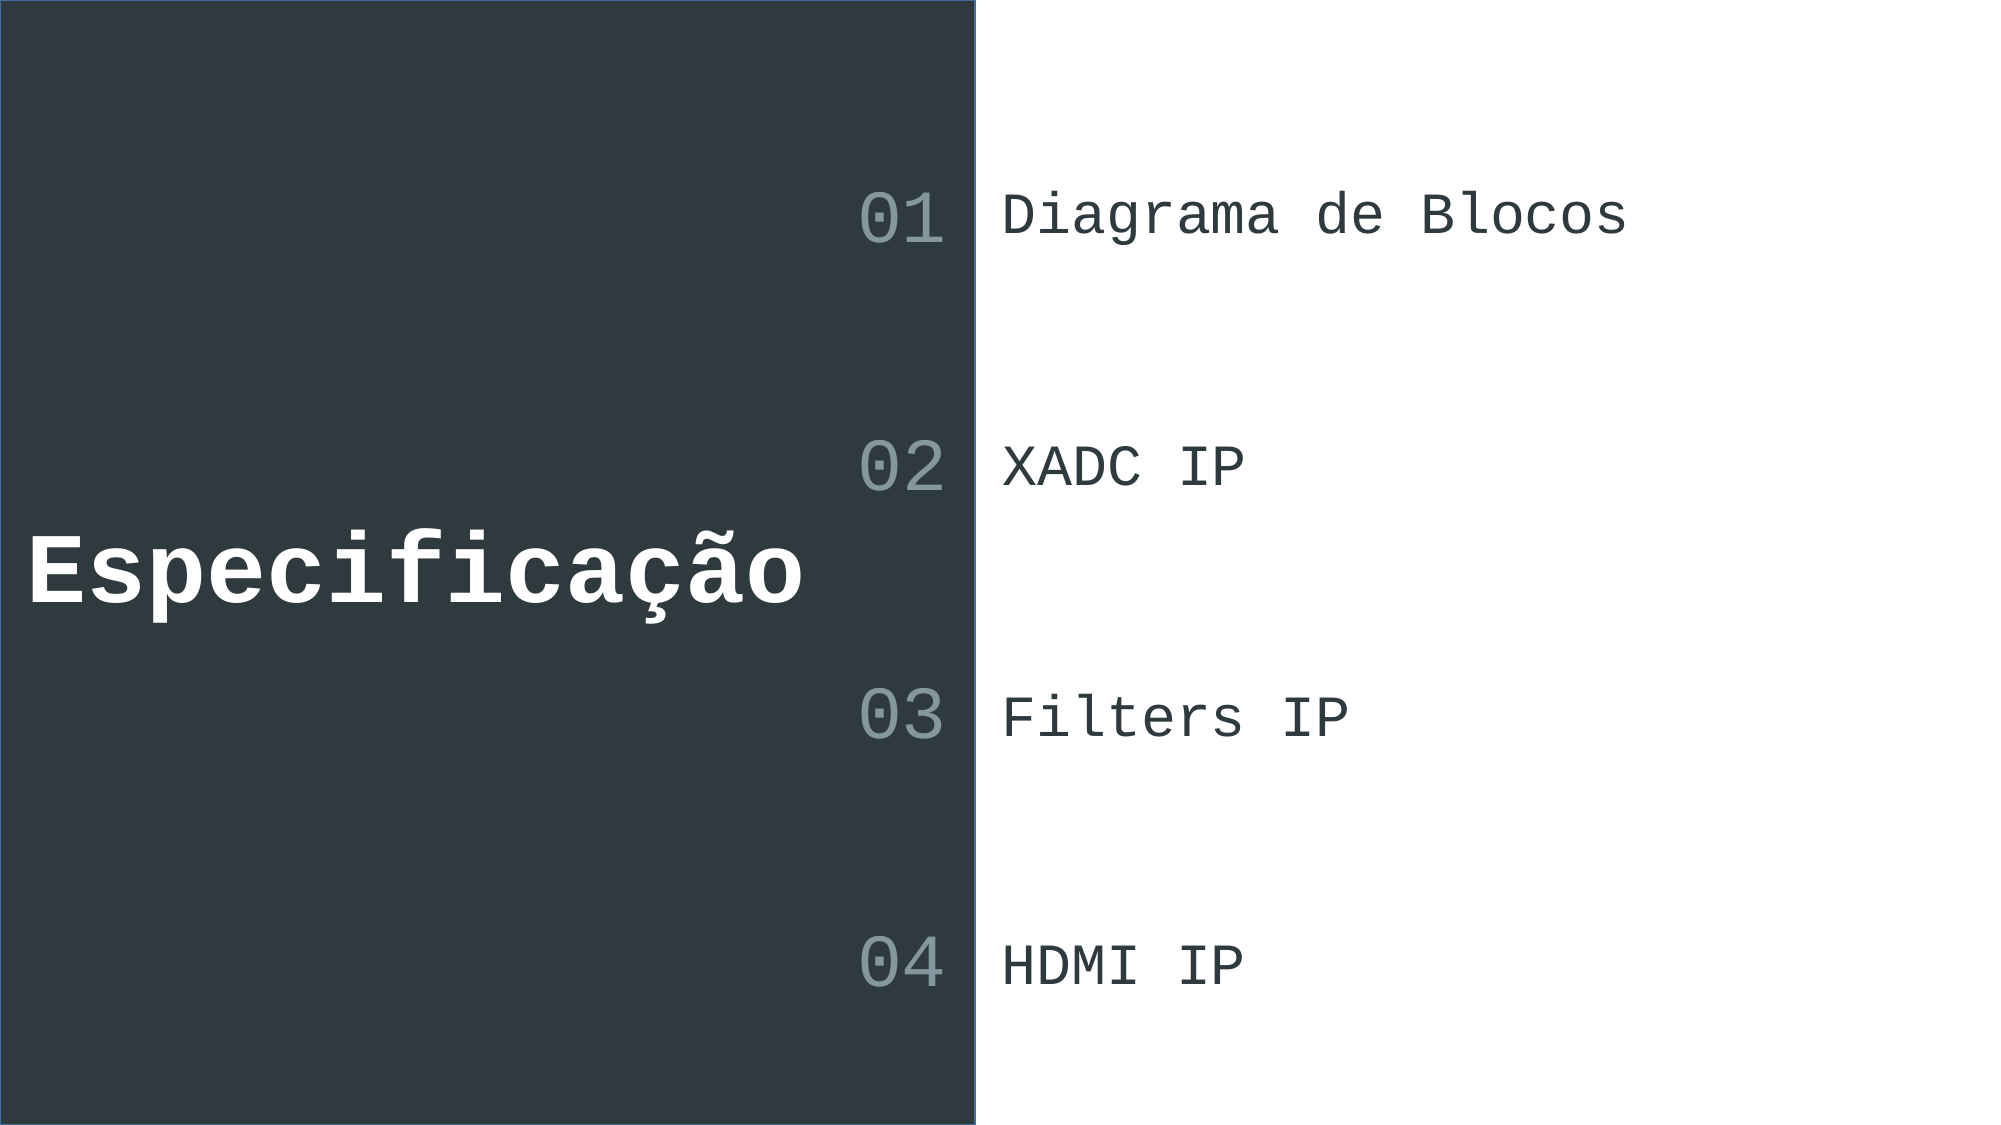

01
Diagrama de Blocos
02
XADC IP
Especificação
03
Filters IP
04
HDMI IP